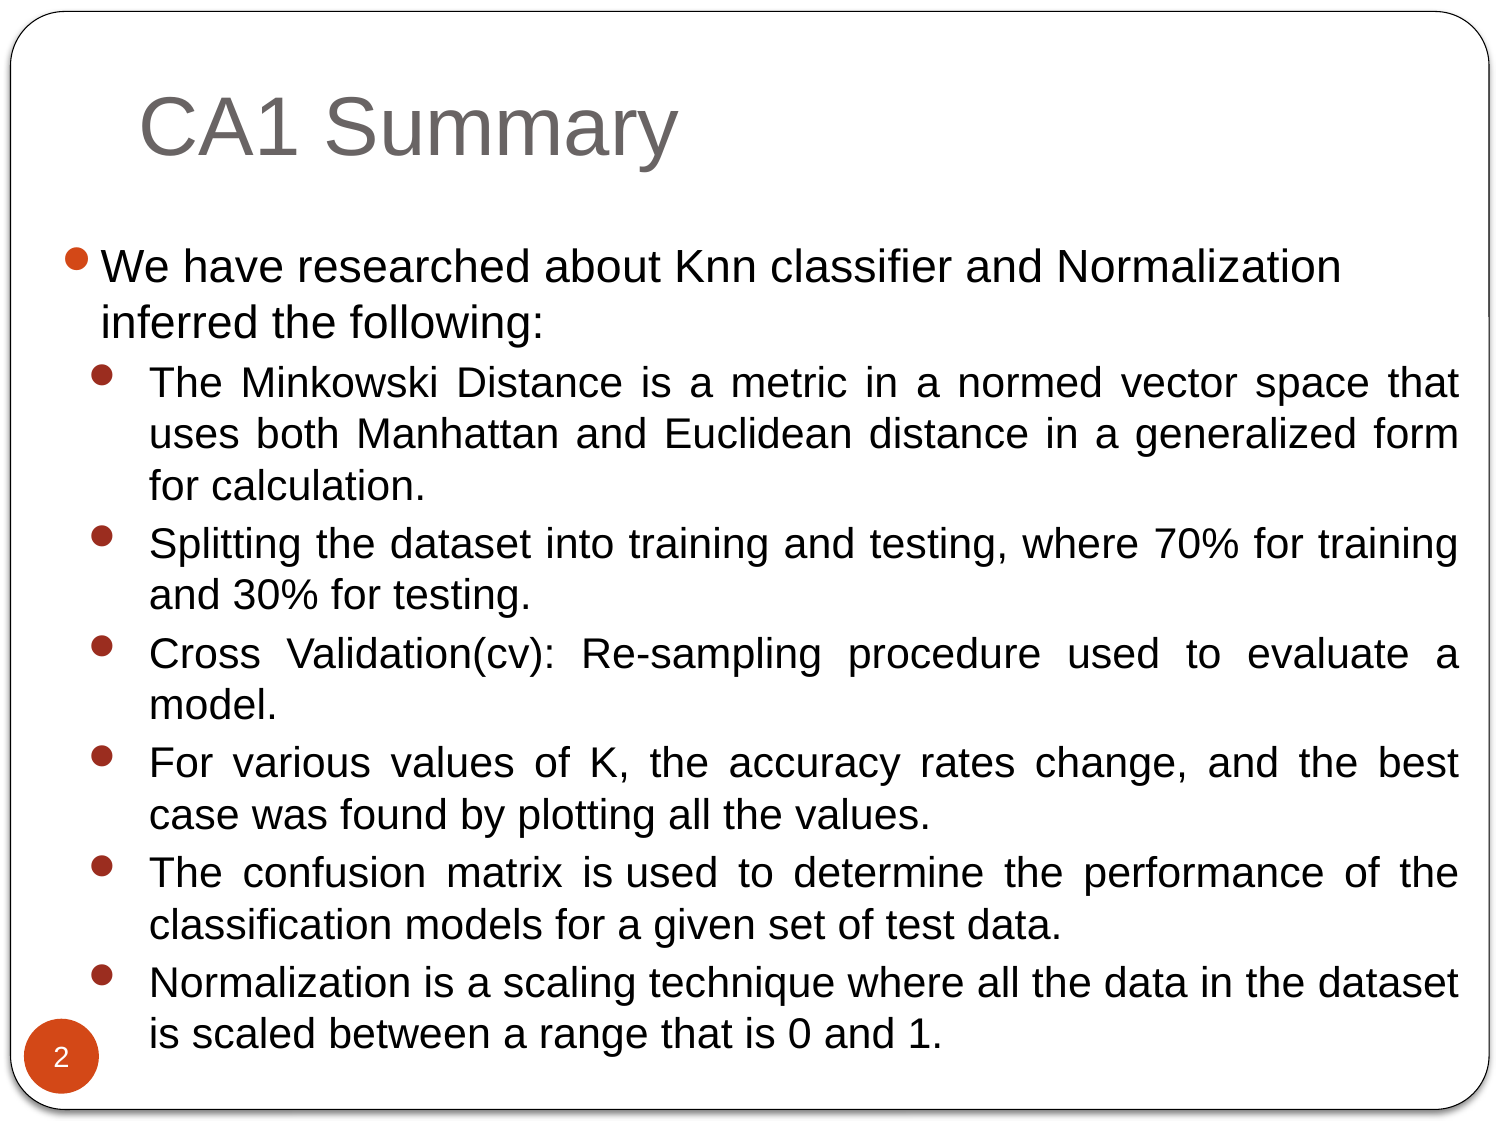

# CA1 Summary
We have researched about Knn classifier and Normalization inferred the following:
The Minkowski Distance is a metric in a normed vector space that uses both Manhattan and Euclidean distance in a generalized form for calculation.
Splitting the dataset into training and testing, where 70% for training and 30% for testing.
Cross Validation(cv): Re-sampling procedure used to evaluate a model.
For various values of K, the accuracy rates change, and the best case was found by plotting all the values.
The confusion matrix is used to determine the performance of the classification models for a given set of test data.
Normalization is a scaling technique where all the data in the dataset is scaled between a range that is 0 and 1.

2